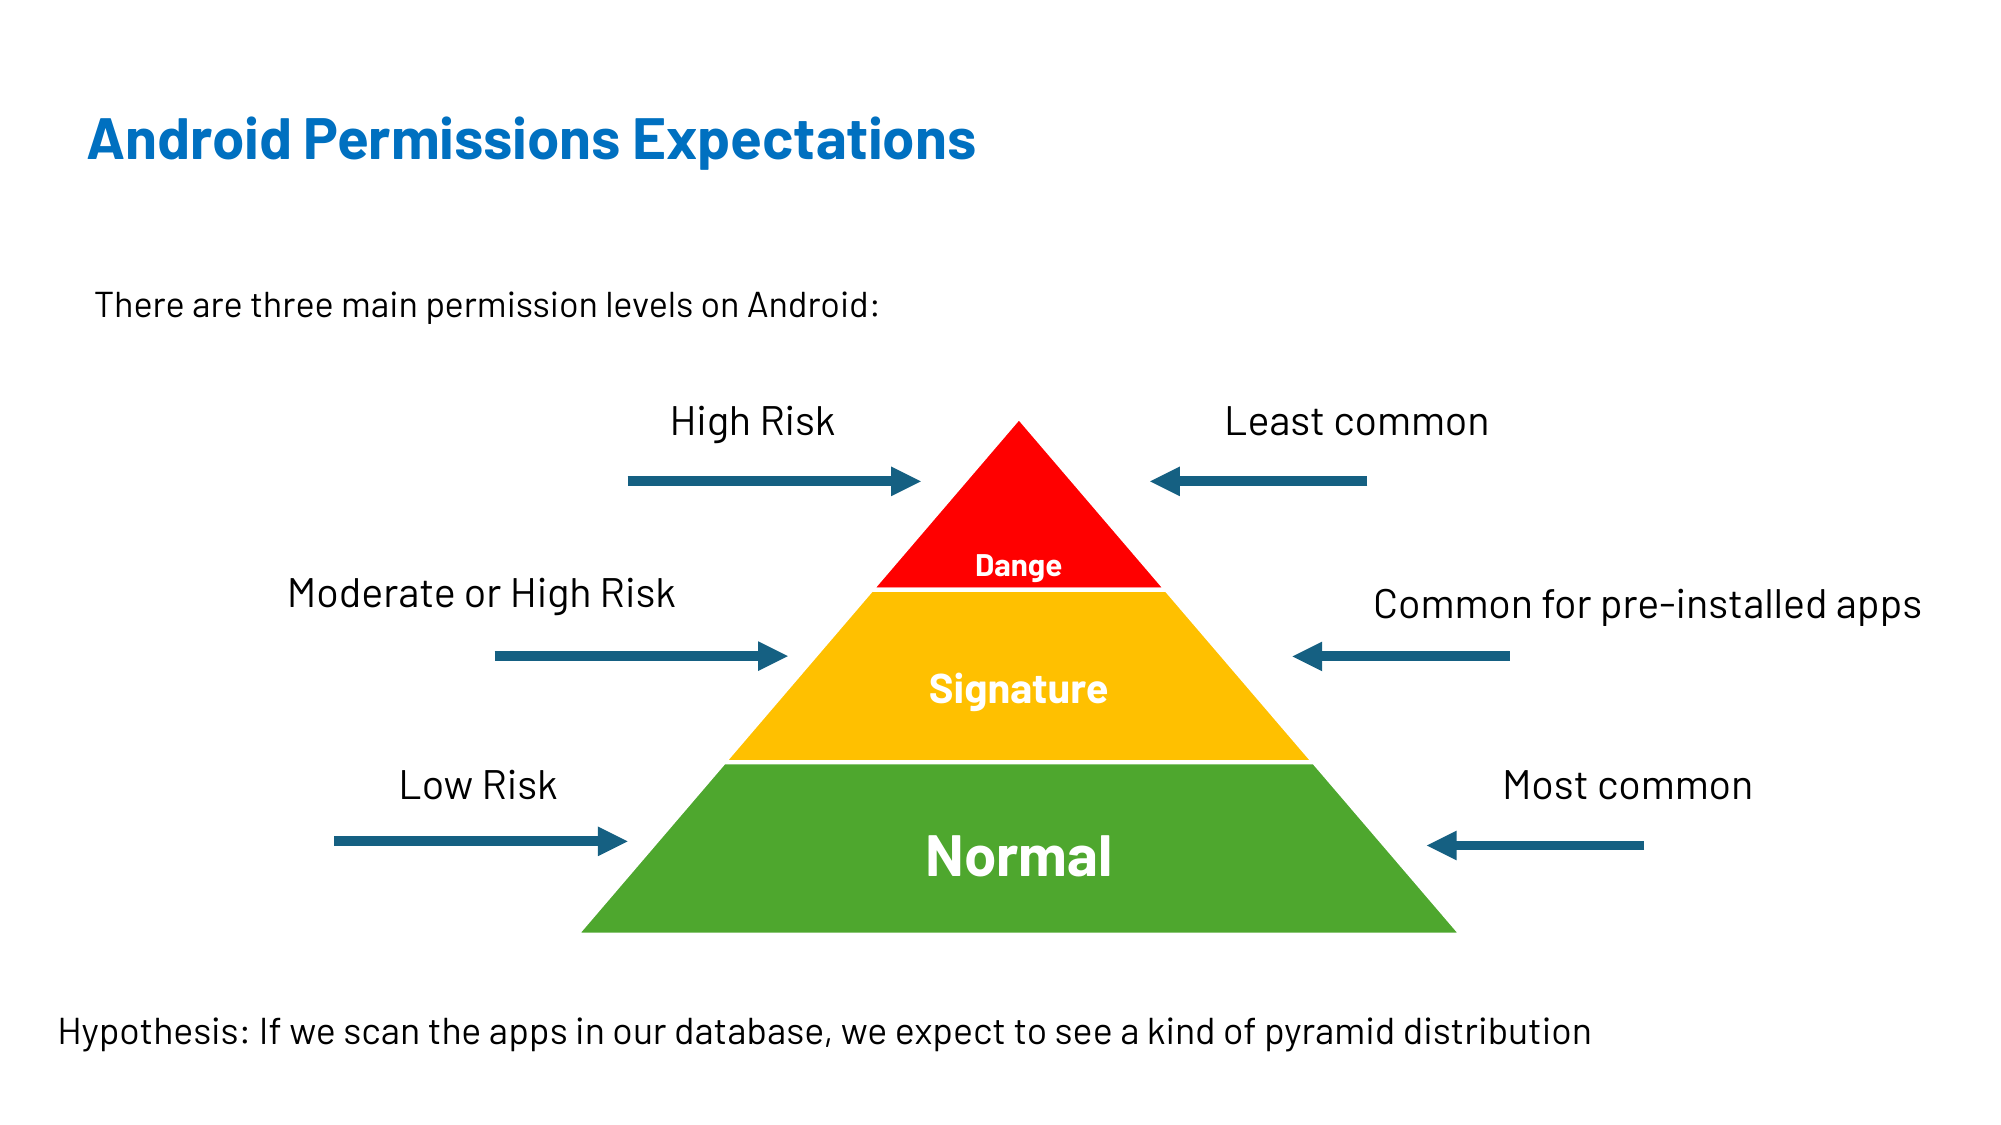

Android Permissions Expectations
There are three main permission levels on Android:
Least common
High Risk
Dangerous
Signature
Normal
Moderate or High Risk
Common for pre-installed apps
Low Risk
Most common
Hypothesis: If we scan the apps in our database, we expect to see a kind of pyramid distribution